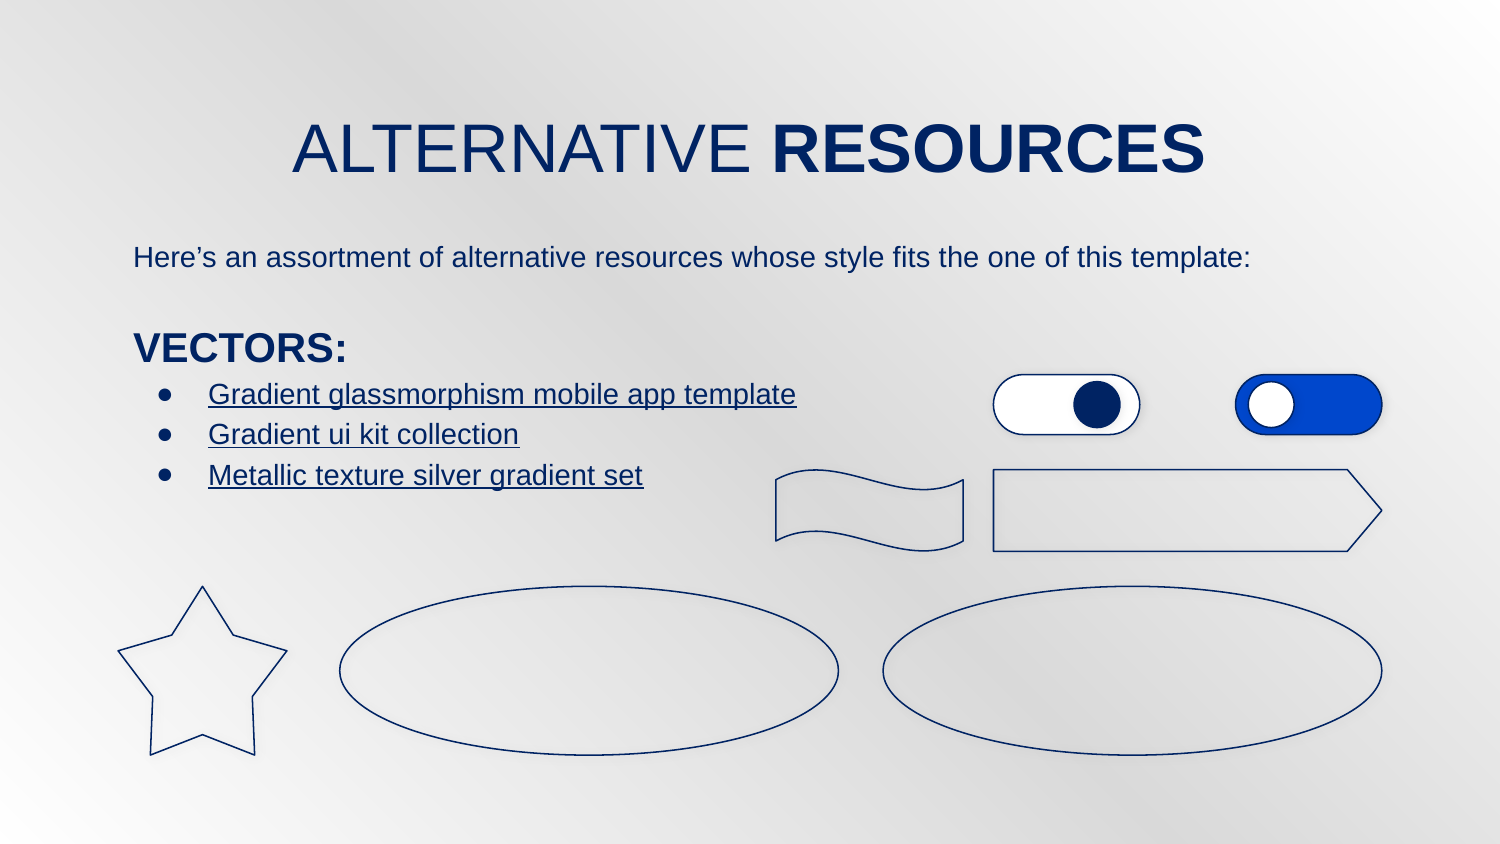

# ALTERNATIVE RESOURCES
Here’s an assortment of alternative resources whose style fits the one of this template:

VECTORS:
Gradient glassmorphism mobile app template
Gradient ui kit collection
Metallic texture silver gradient set